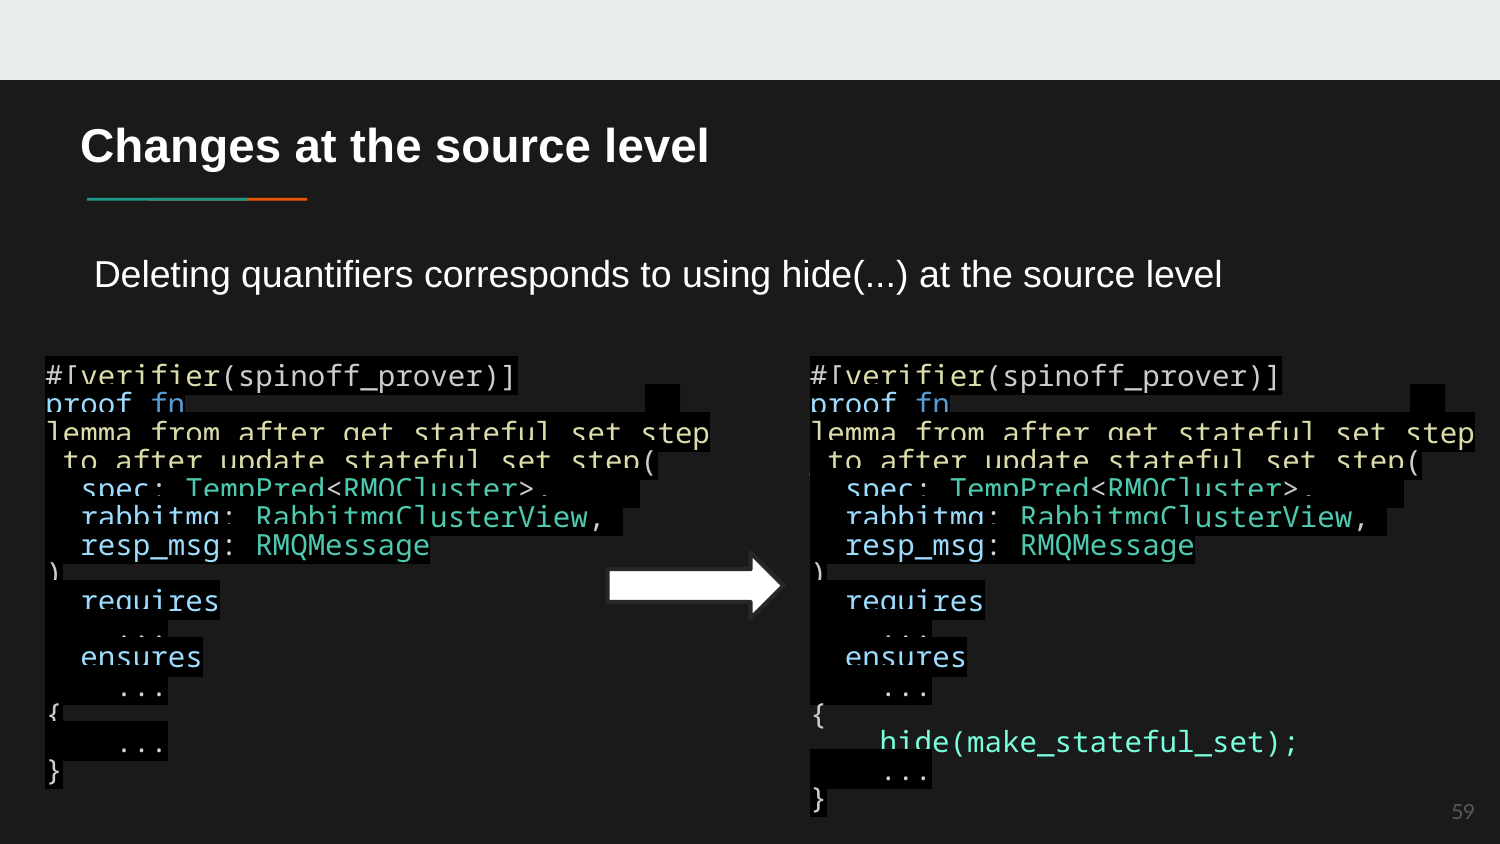

# Changes at the source level
Deleting quantifiers corresponds to using hide(...) at the source level
#[verifier(spinoff_prover)]
proof fn				   lemma_from_after_get_stateful_set_step_to_after_update_stateful_set_step(
  spec: TempPred<RMQCluster>,
  rabbitmq: RabbitmqClusterView,
  resp_msg: RMQMessage
)
  requires
    ...
  ensures
    ...
{
    ...
}
#[verifier(spinoff_prover)]
proof fn				   lemma_from_after_get_stateful_set_step_to_after_update_stateful_set_step(
  spec: TempPred<RMQCluster>,
  rabbitmq: RabbitmqClusterView,
  resp_msg: RMQMessage
)
  requires
    ...
  ensures
    ...
{
    hide(make_stateful_set);
    ...
}

59